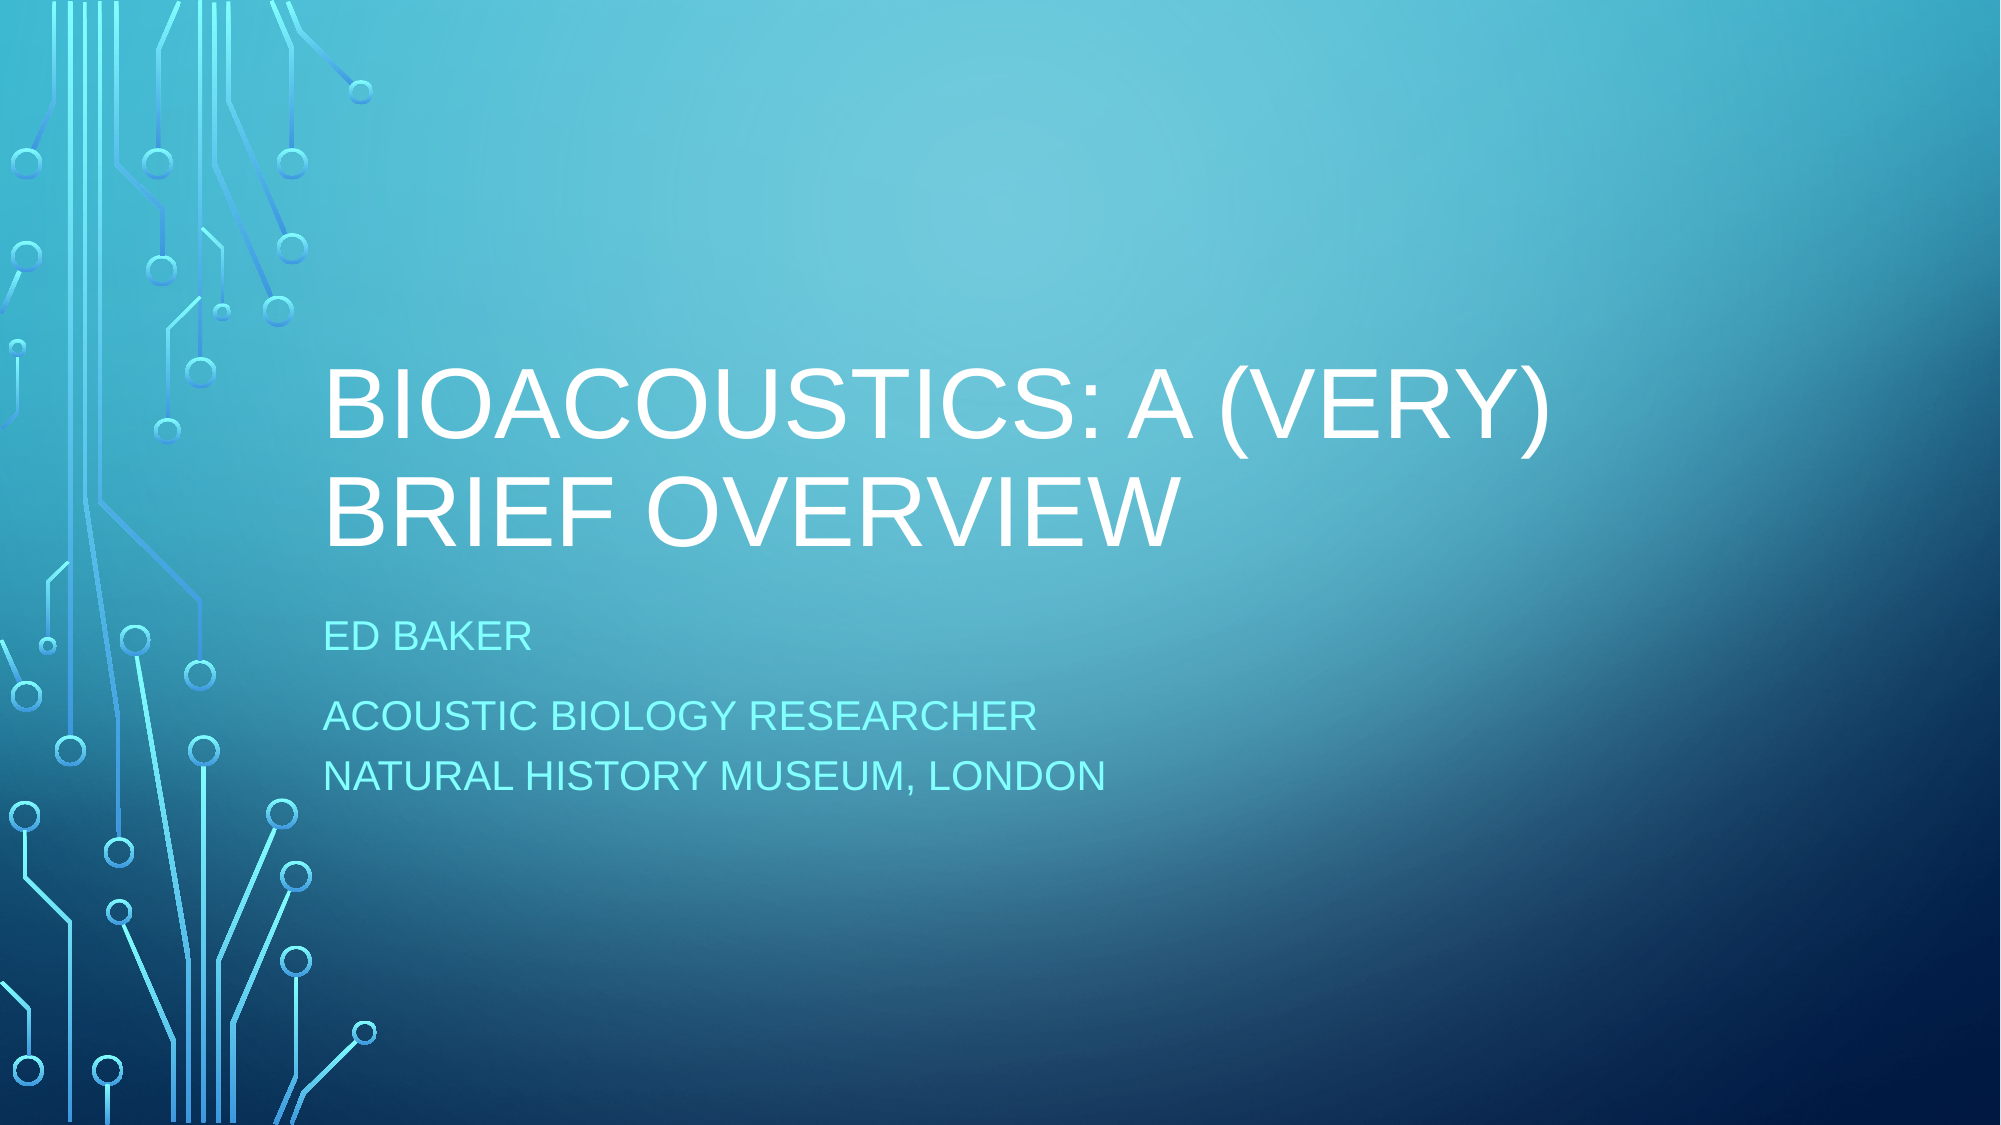

# Bioacoustics: A (Very) Brief Overview
Ed Baker
ACOUSTIC BIOLOGY RESEARCHER
Natural History Museum, London